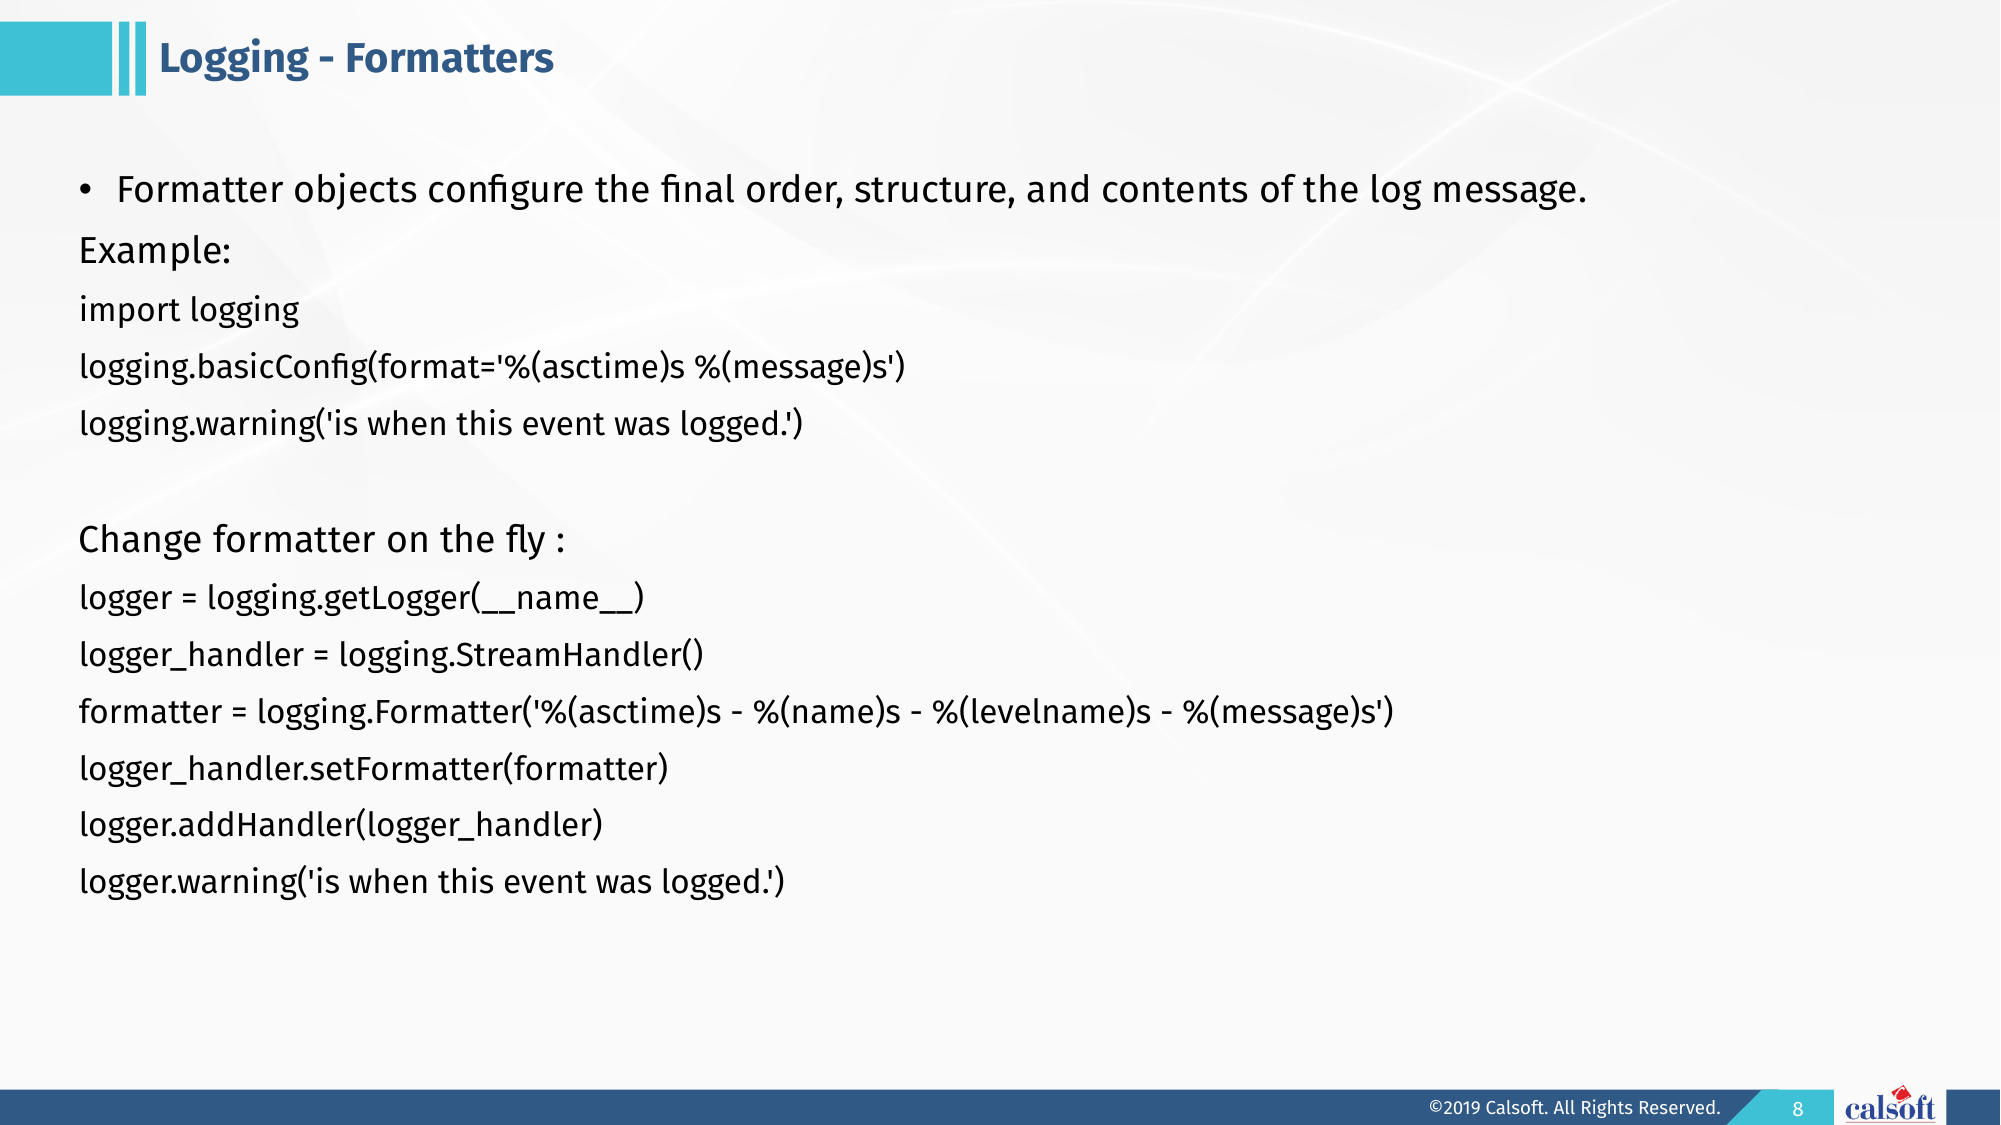

Logging - Formatters
Formatter objects configure the final order, structure, and contents of the log message.
Example:
import logging
logging.basicConfig(format='%(asctime)s %(message)s')
logging.warning('is when this event was logged.')

Change formatter on the fly :
logger = logging.getLogger(__name__)
logger_handler = logging.StreamHandler()
formatter = logging.Formatter('%(asctime)s - %(name)s - %(levelname)s - %(message)s')
logger_handler.setFormatter(formatter)
logger.addHandler(logger_handler)
logger.warning('is when this event was logged.')
8